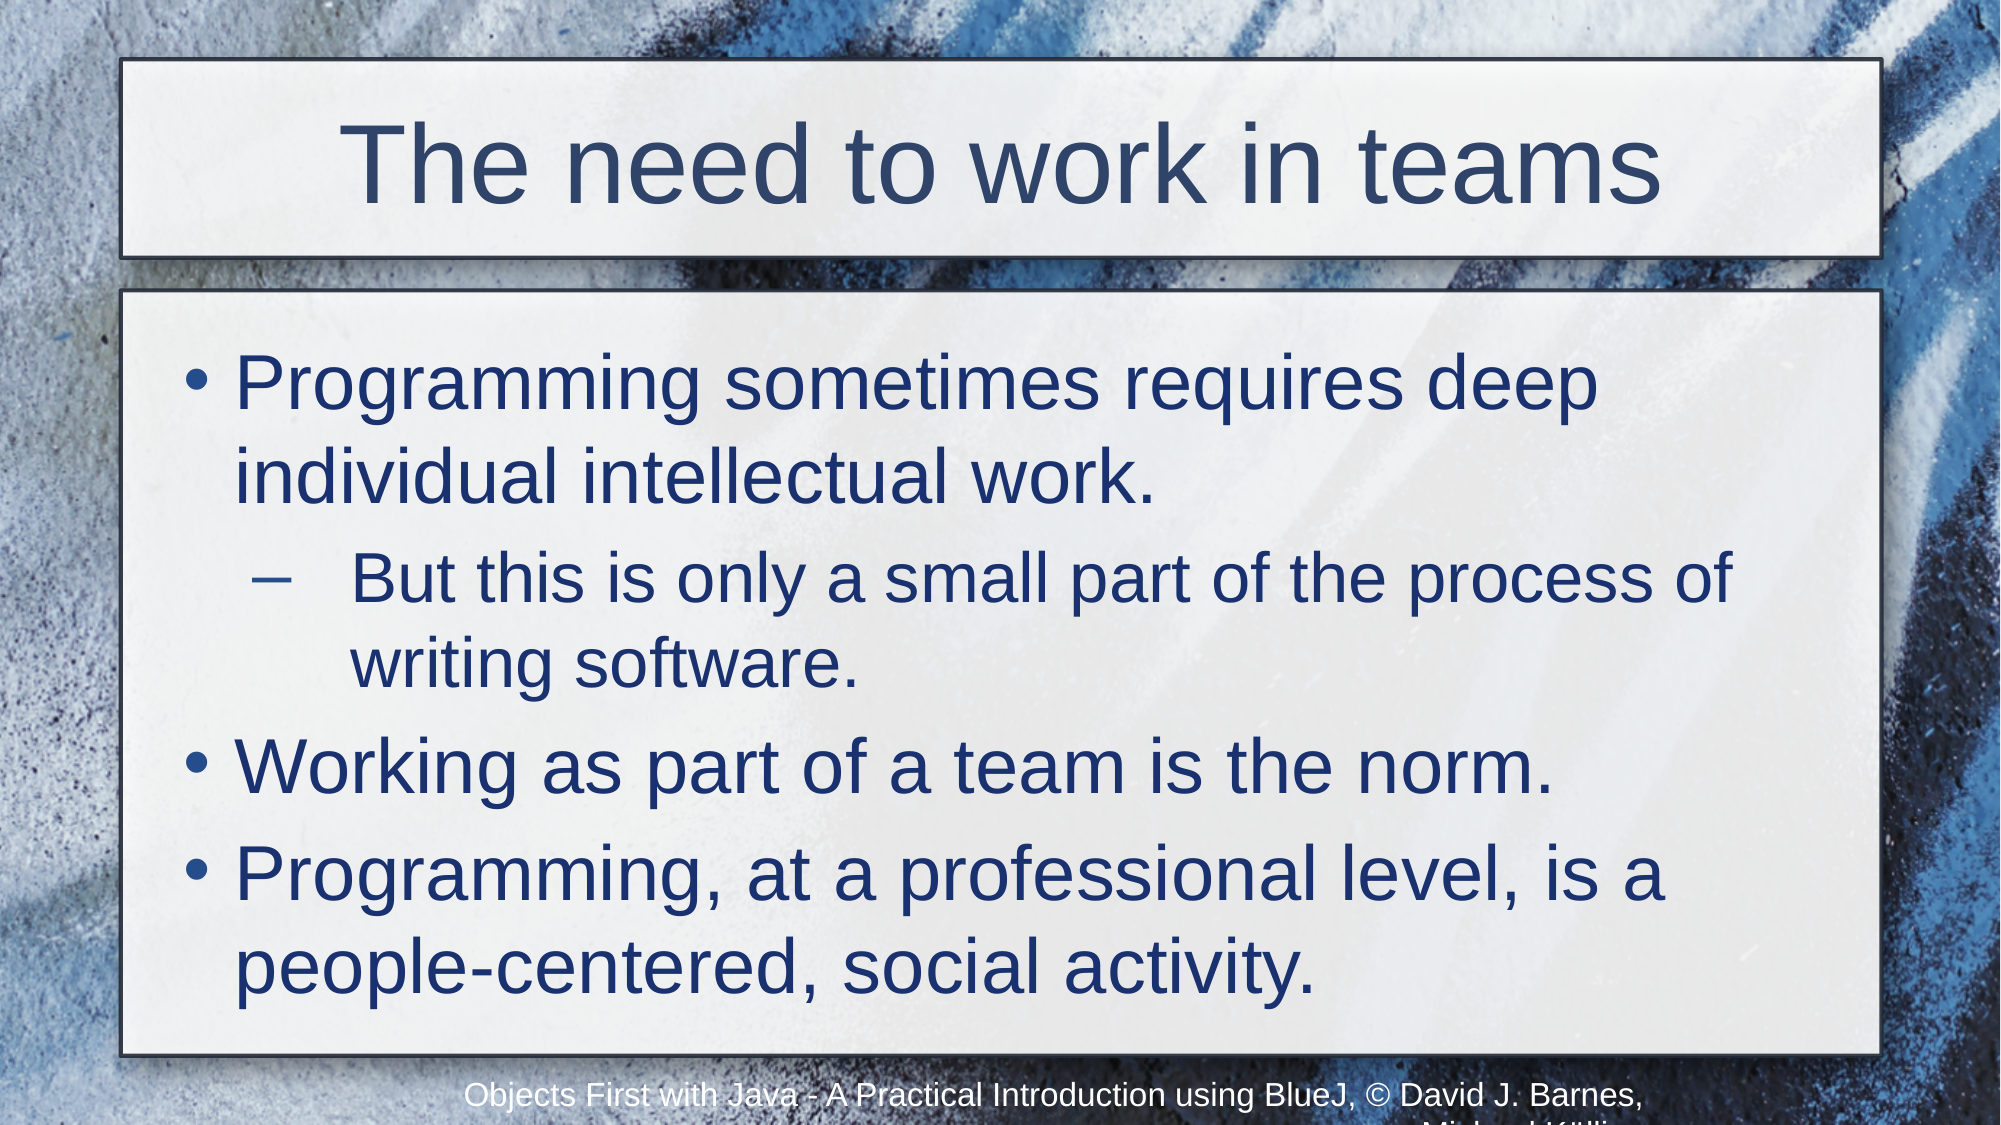

# The need to work in teams
Programming sometimes requires deep individual intellectual work.
But this is only a small part of the process of writing software.
Working as part of a team is the norm.
Programming, at a professional level, is a people-centered, social activity.